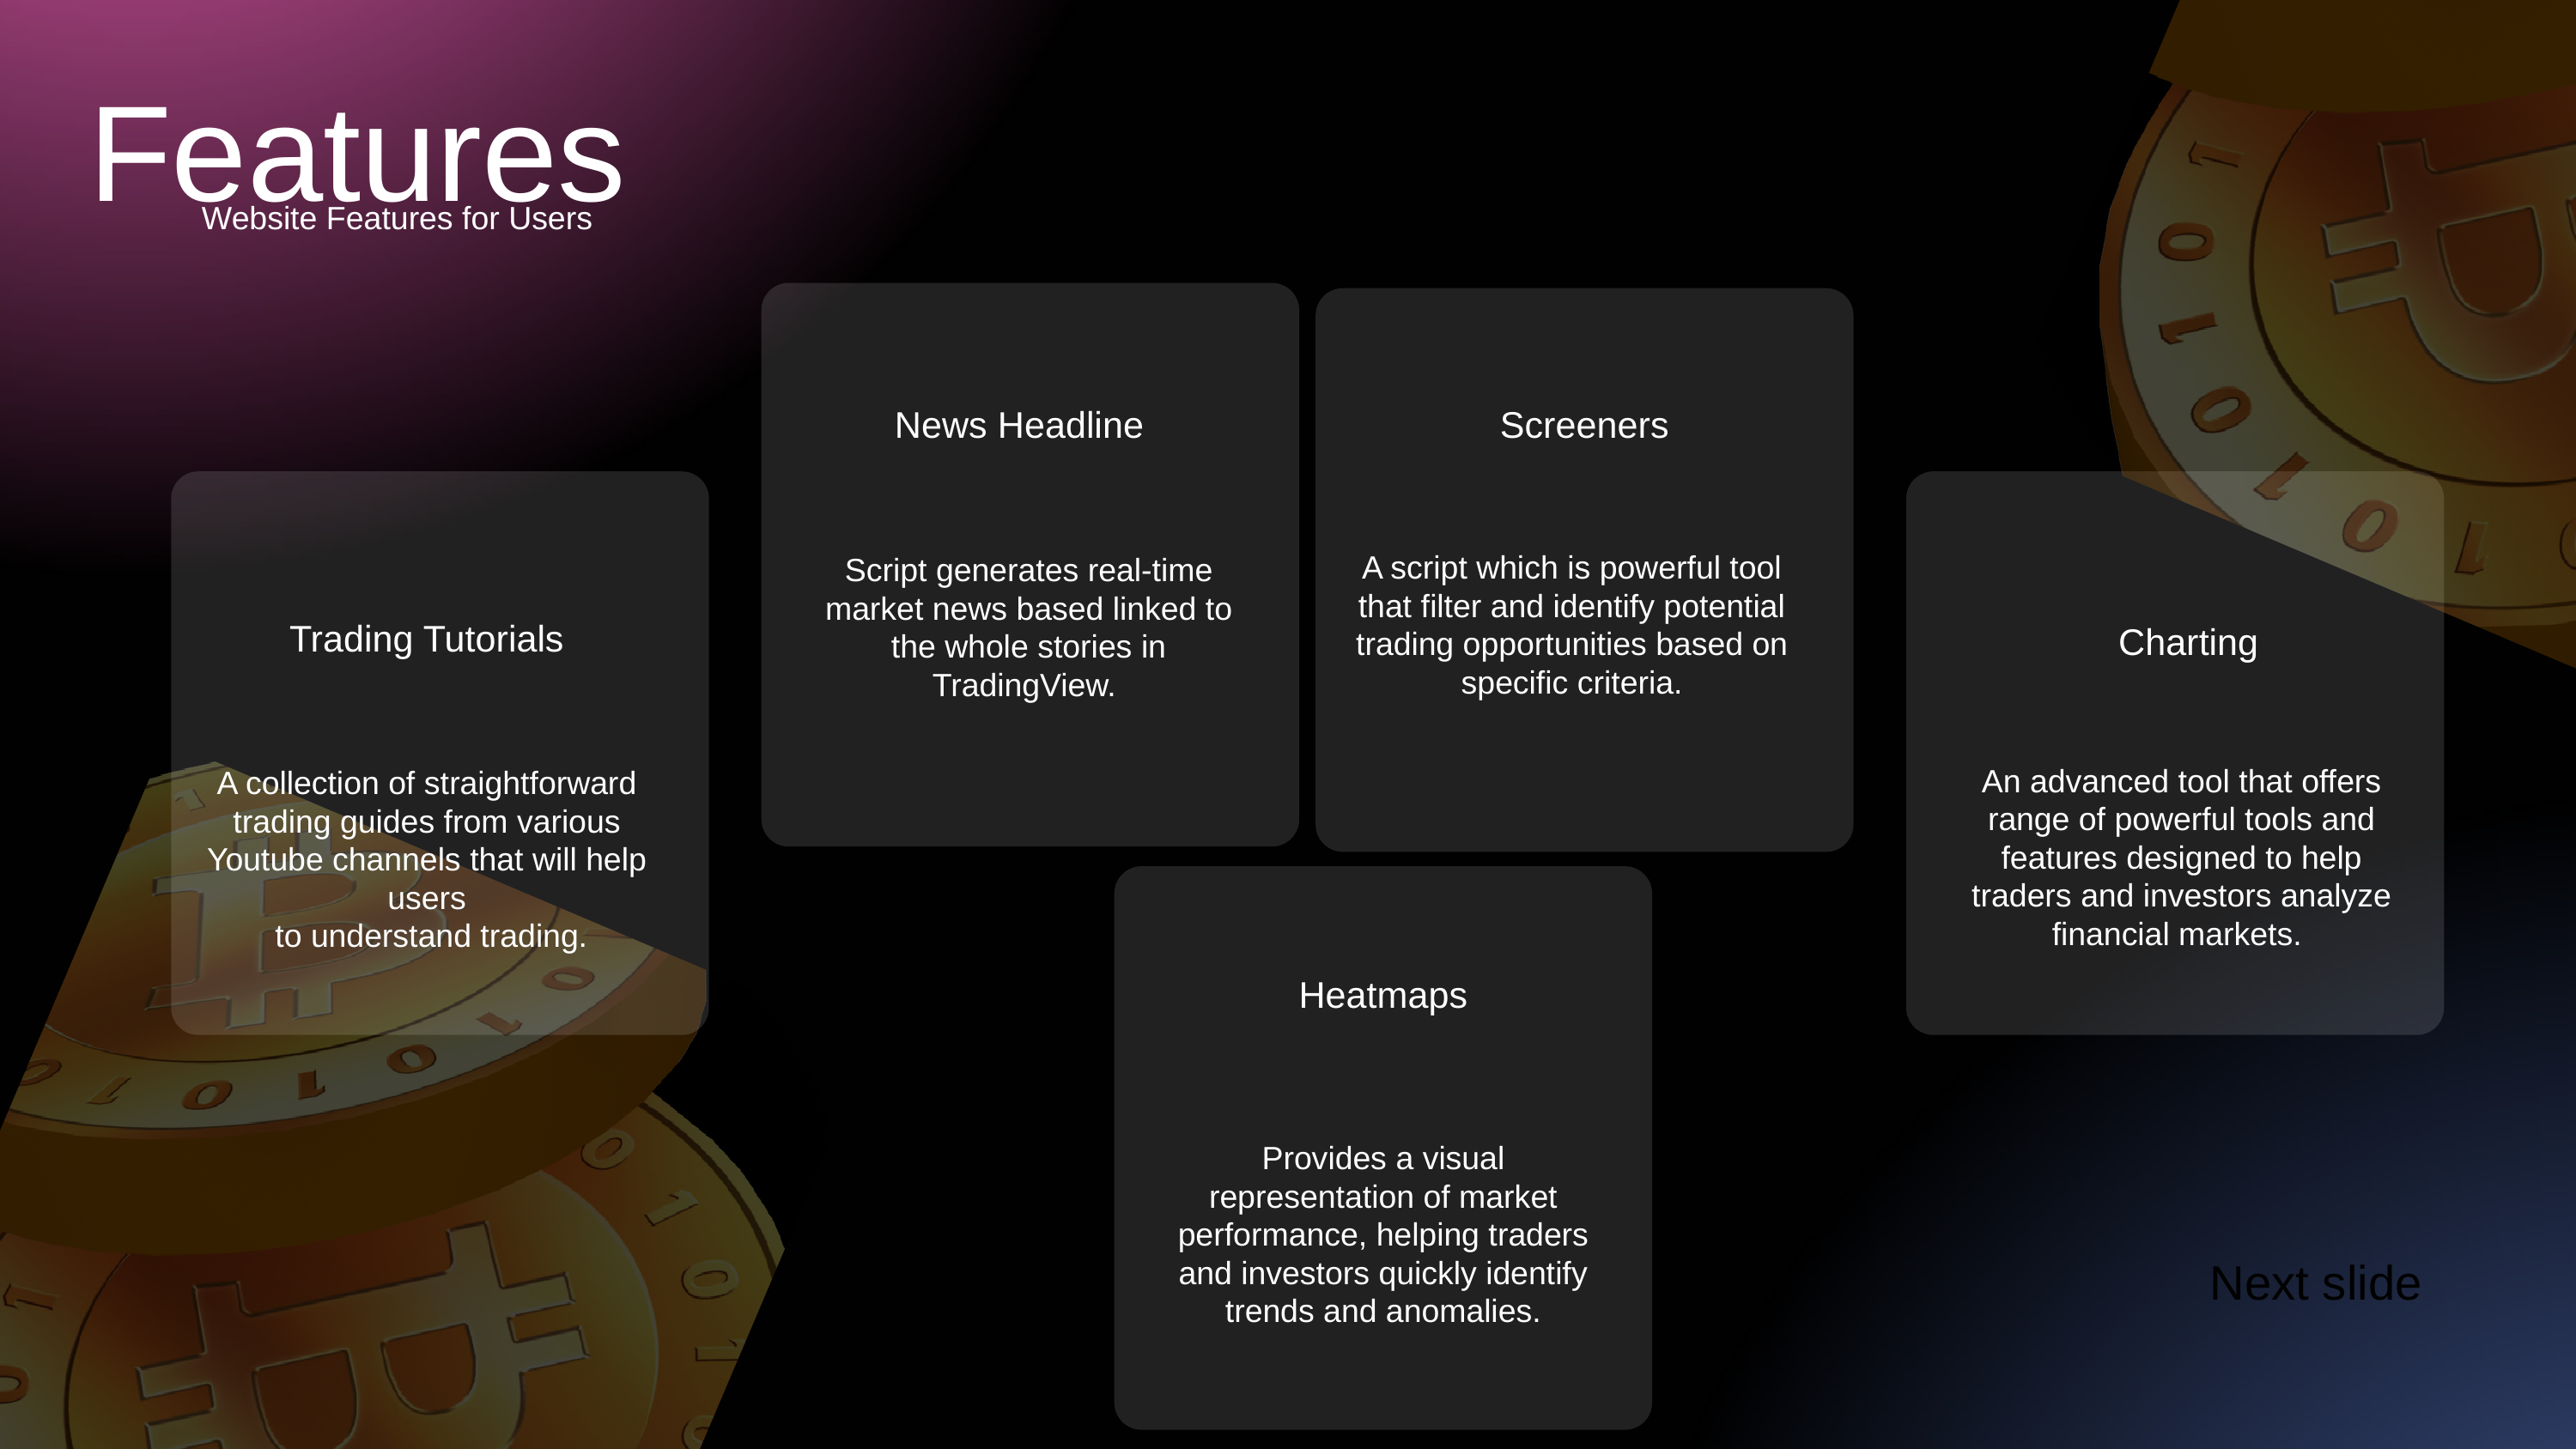

Features
Website Features for Users

Screeners
News Headline

A script which is powerful tool that filter and identify potential trading opportunities based on specific criteria.
Script generates real-time market news based linked to the whole stories in TradingView.
Trading Tutorials
Charting

An advanced tool that offers range of powerful tools and features designed to help traders and investors analyze financial markets.
A collection of straightforward trading guides from various Youtube channels that will help
users
 to understand trading.

Heatmaps
Provides a visual representation of market performance, helping traders and investors quickly identify trends and anomalies.
Next slide